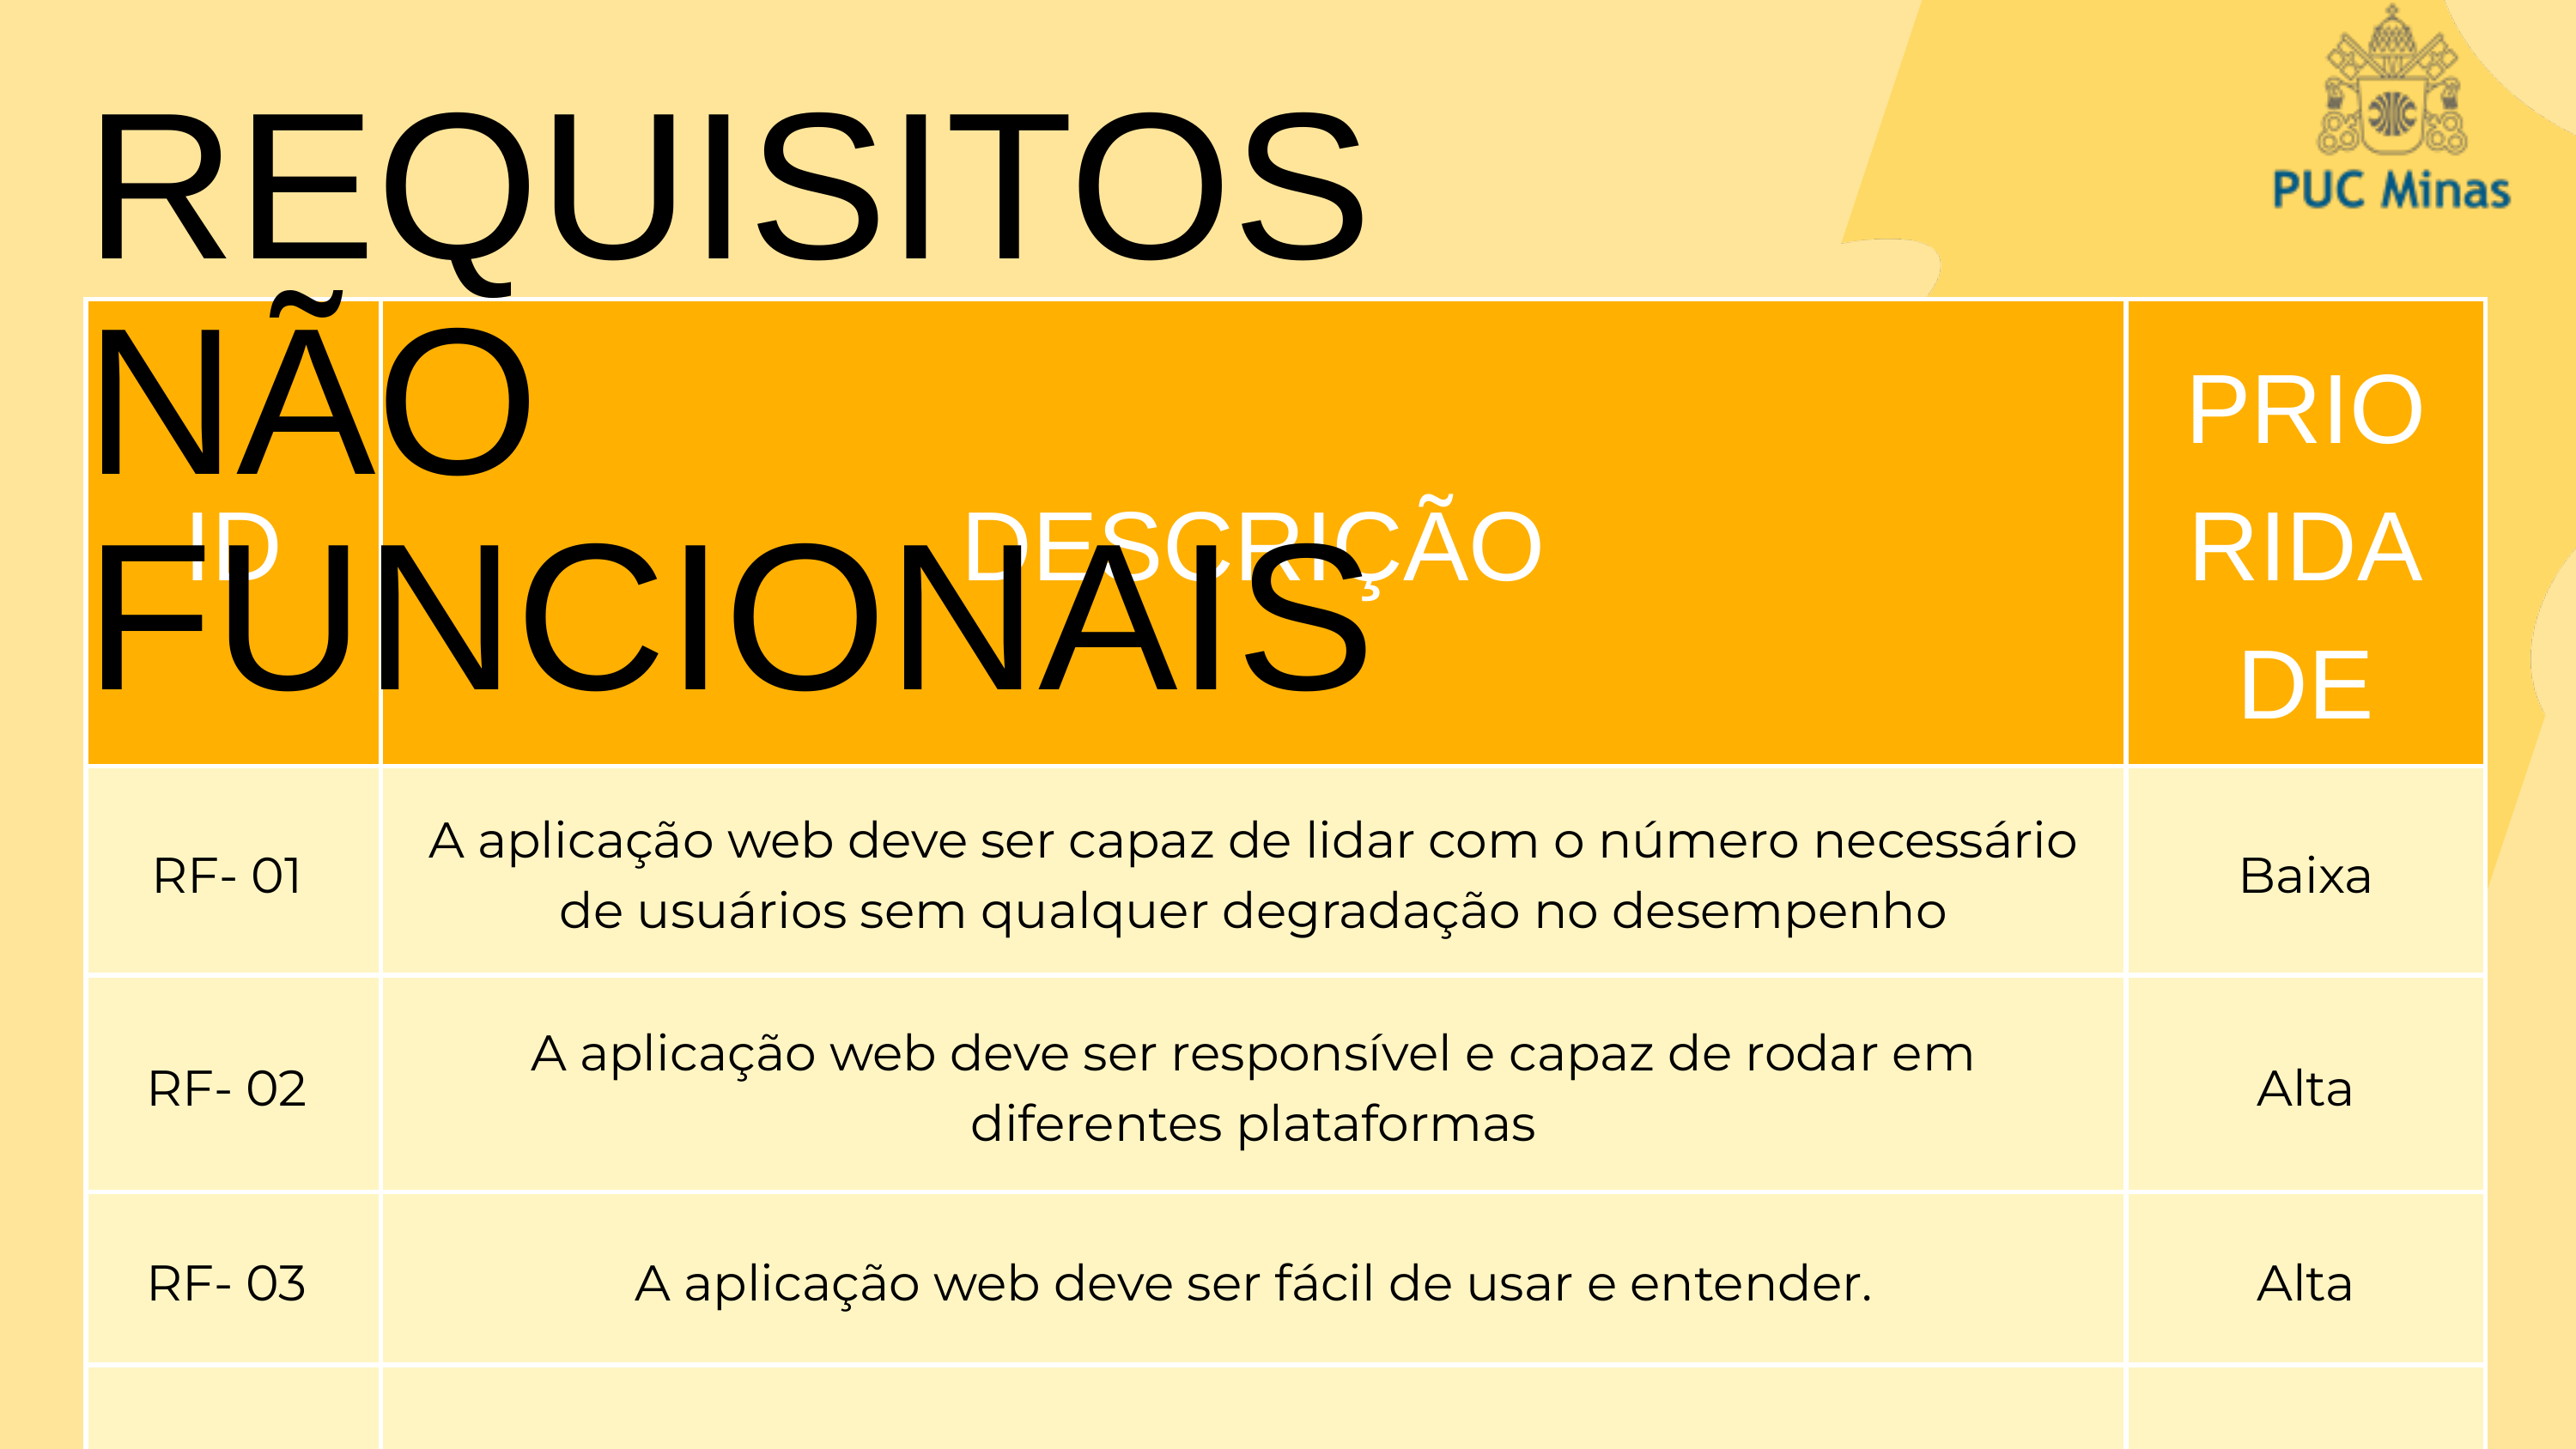

REQUISITOS NÃO FUNCIONAIS
| ID | DESCRIÇÃO | PRIORIDADE |
| --- | --- | --- |
| RF- 01 | A aplicação web deve ser capaz de lidar com o número necessário de usuários sem qualquer degradação no desempenho | Baixa |
| RF- 02 | A aplicação web deve ser responsível e capaz de rodar em diferentes plataformas | Alta |
| RF- 03 | A aplicação web deve ser fácil de usar e entender. | Alta |
| RF- 04 | Atender aos requisitos da LGPD | Alta |

1

2

3